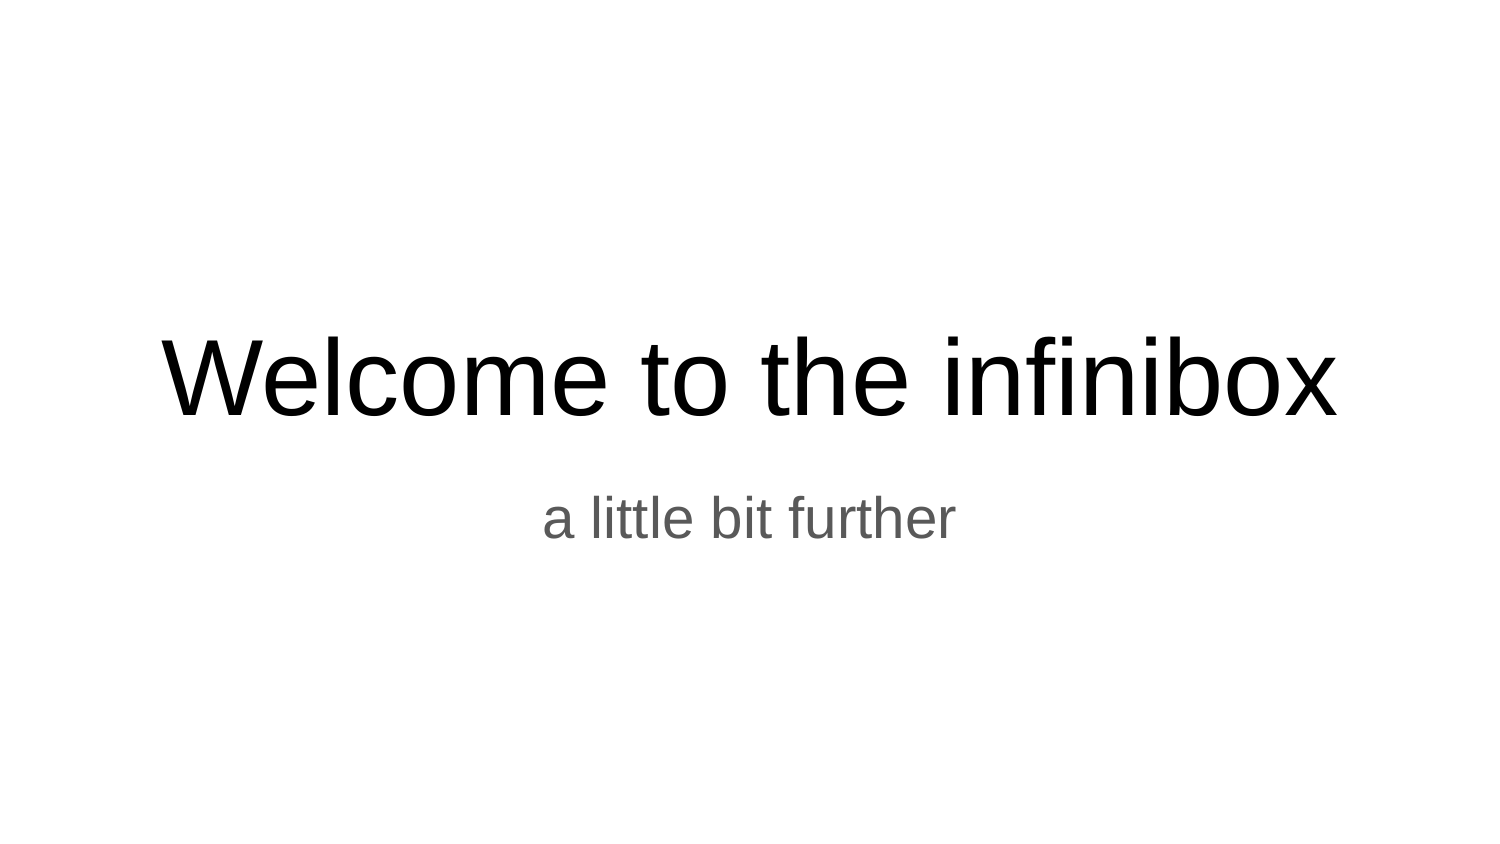

# Welcome to the infinibox
a little bit further